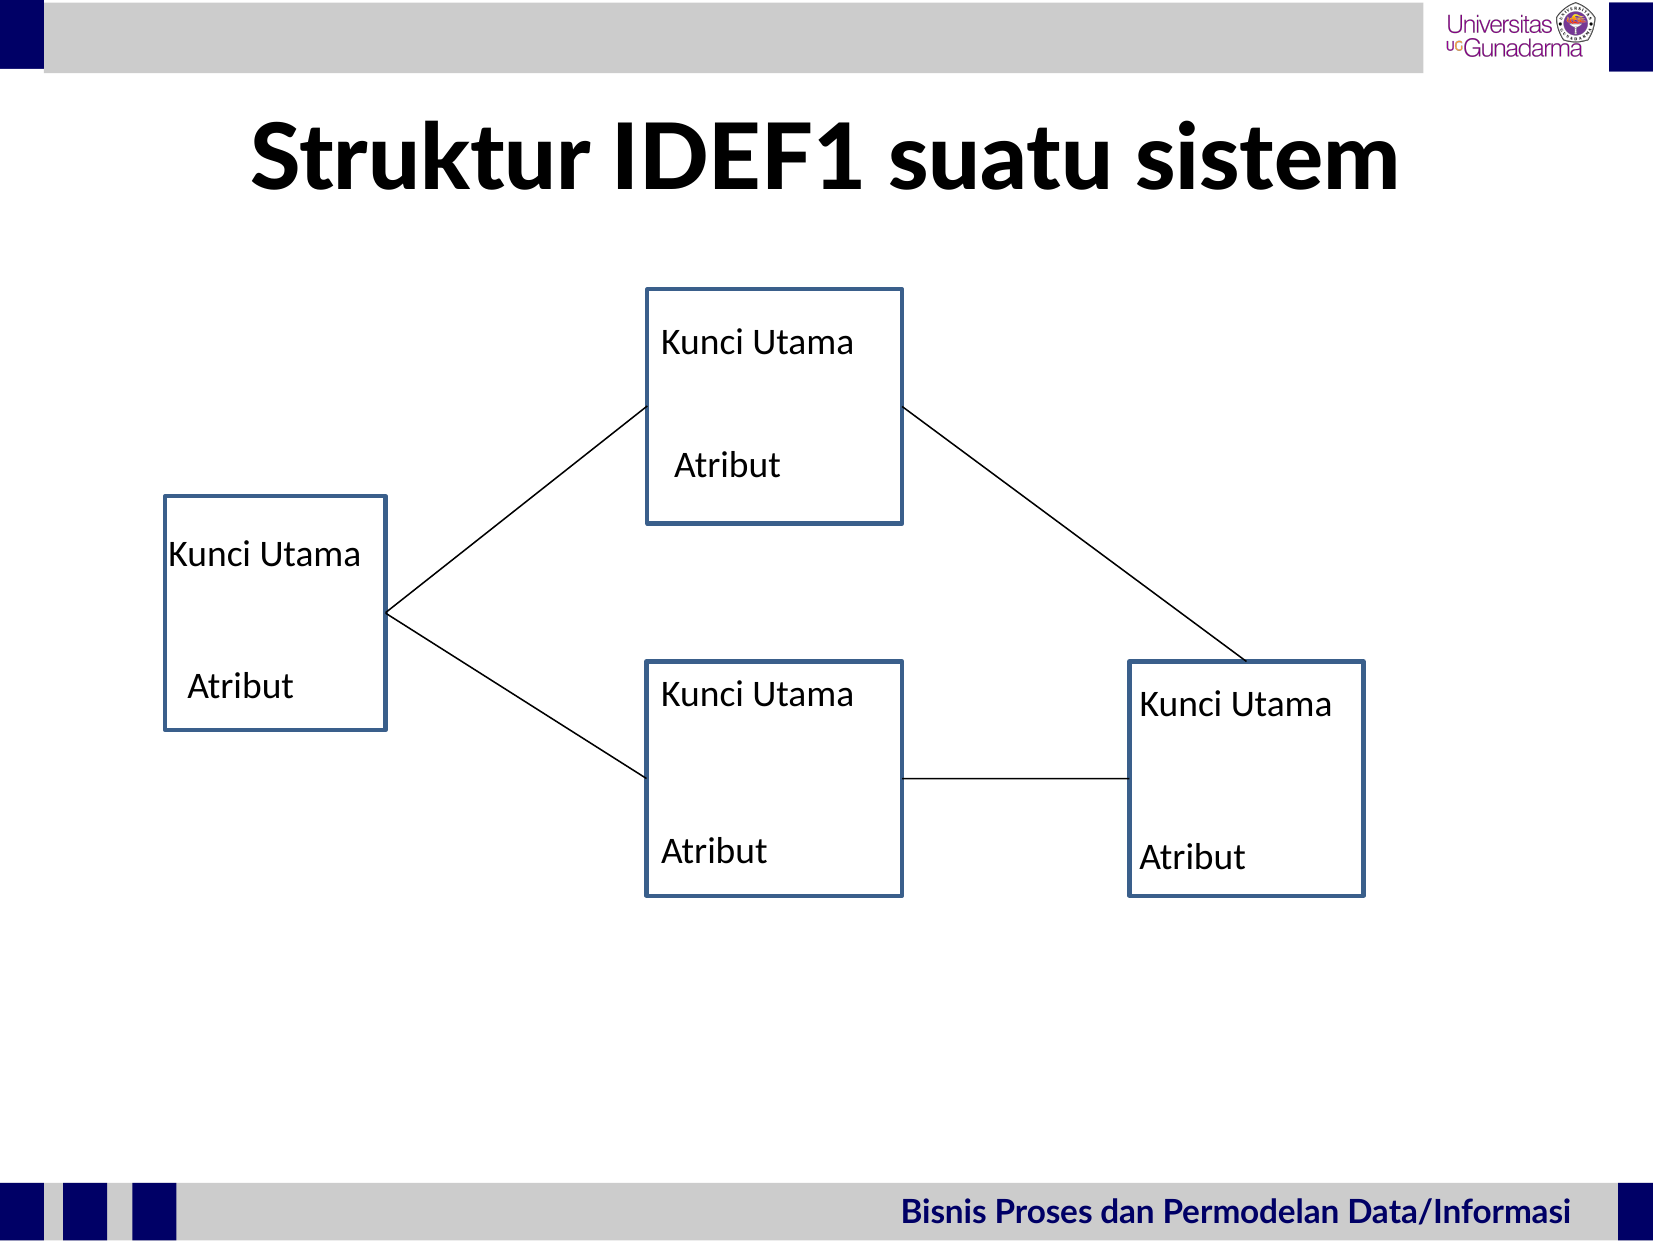

Struktur IDEF1 suatu sistem

Kunci Utama

Atribut

Kunci Utama

Atribut
Kunci Utama

Kunci Utama

Atribut
Atribut